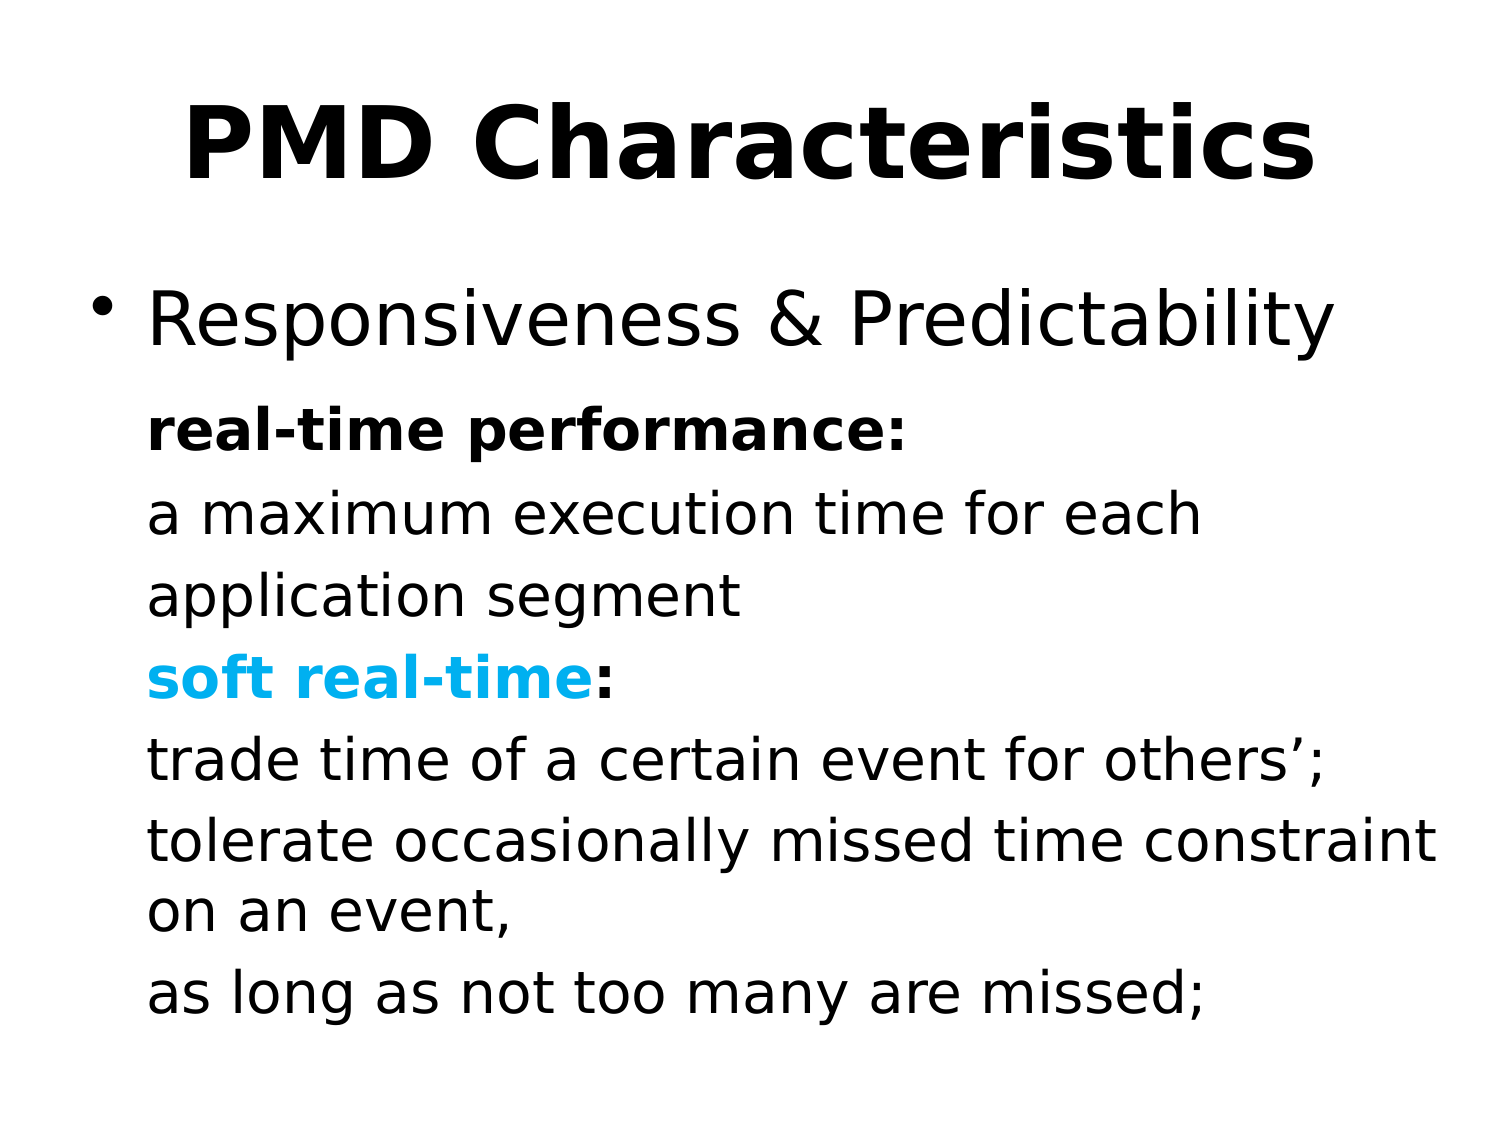

# PMD Characteristics
Responsiveness & Predictability
	real-time performance:
	a maximum execution time for each
	application segment
	soft real-time:
	trade time of a certain event for others’;
	tolerate occasionally missed time constraint on an event,
	as long as not too many are missed;